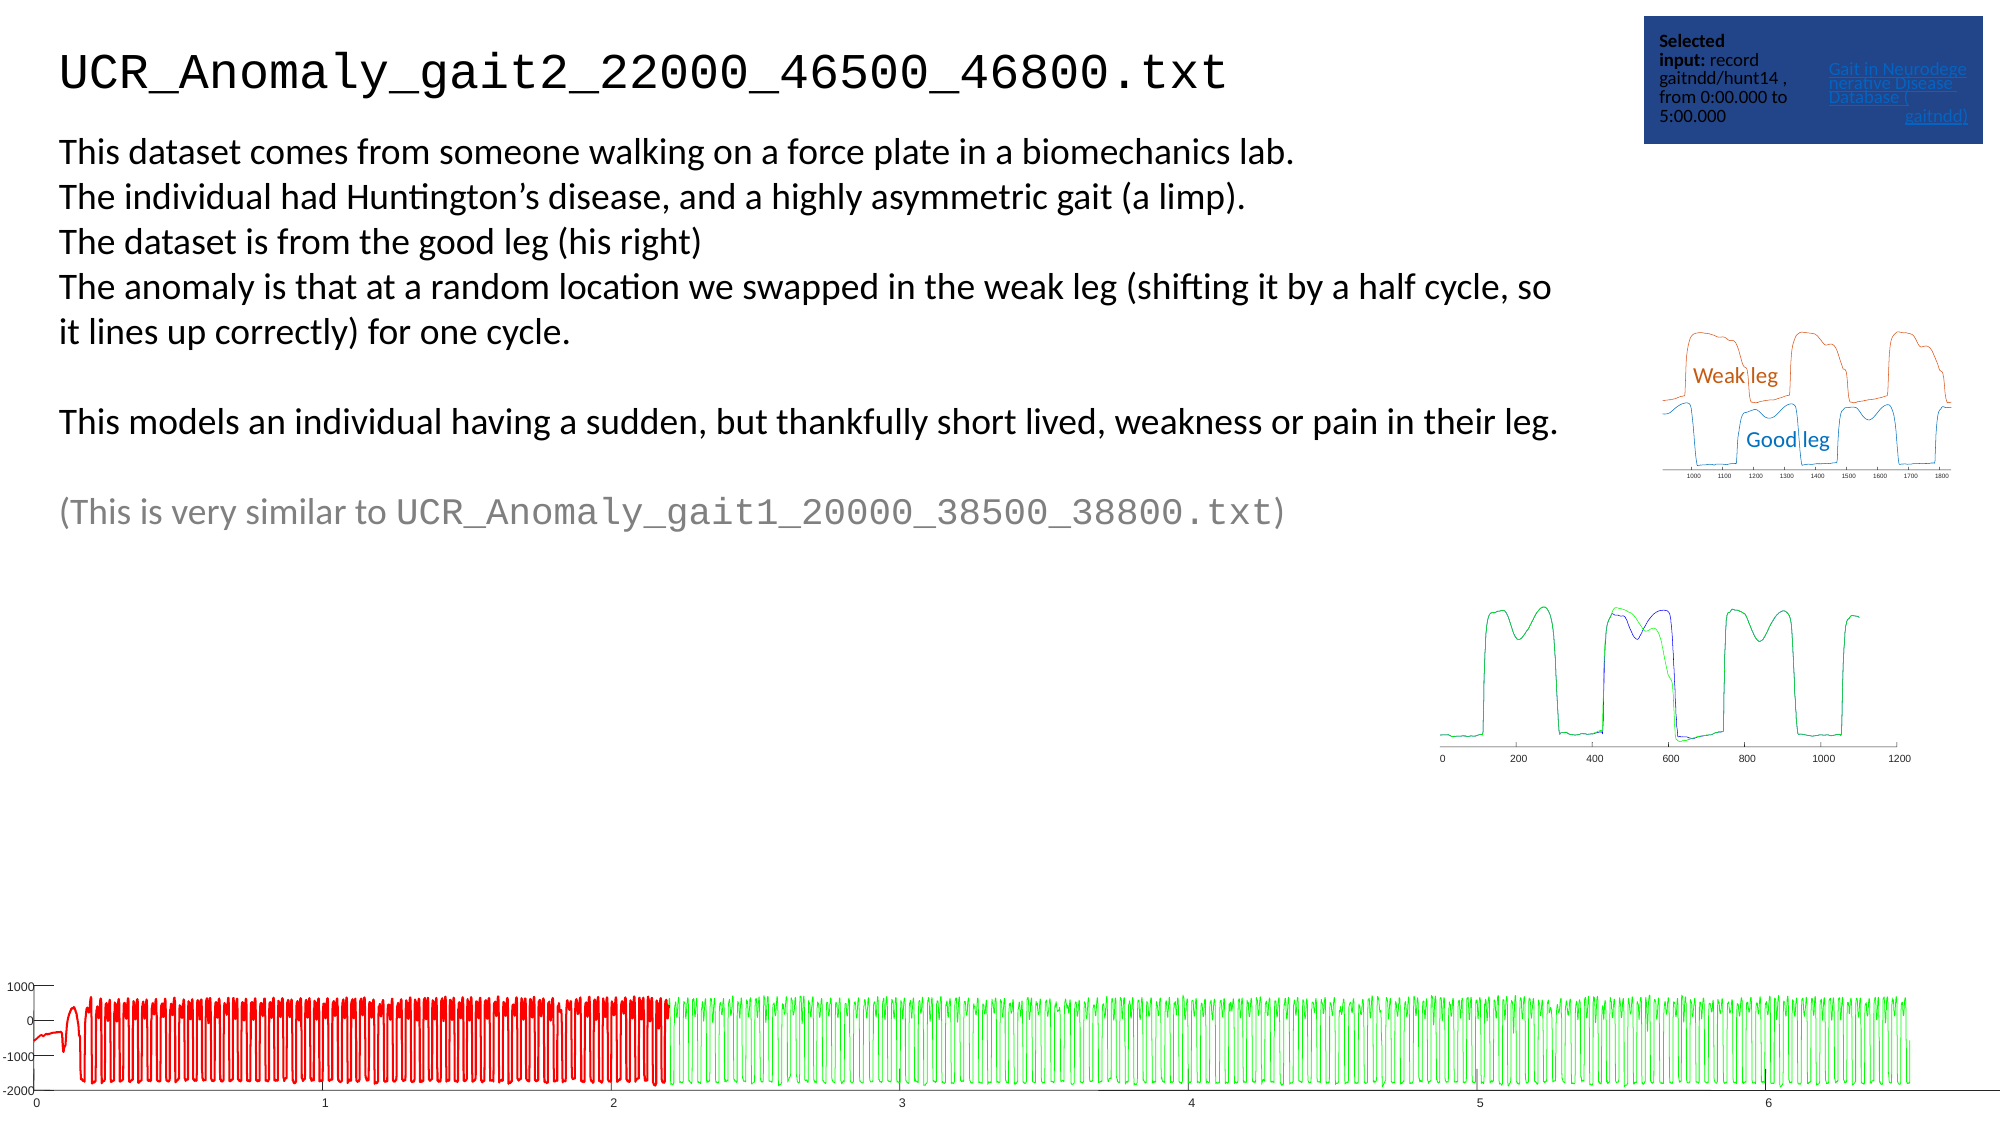

| Selected input: record gaitndd/hunt14 , from 0:00.000 to 5:00.000 | Gait in Neurodegenerative Disease Database (gaitndd) |
| --- | --- |
UCR_Anomaly_gait2_22000_46500_46800.txt
This dataset comes from someone walking on a force plate in a biomechanics lab.
The individual had Huntington’s disease, and a highly asymmetric gait (a limp).
The dataset is from the good leg (his right)
The anomaly is that at a random location we swapped in the weak leg (shifting it by a half cycle, so it lines up correctly) for one cycle.

This models an individual having a sudden, but thankfully short lived, weakness or pain in their leg.

(This is very similar to UCR_Anomaly_gait1_20000_38500_38800.txt)

1000
1100
1200
1300
1400
1500
1600
1700
1800
Weak leg
Good leg

0
200
400
600
800
1000
1200

1000

0

-1000

-2000

0
1
2
3
4
5
6
7
4
10